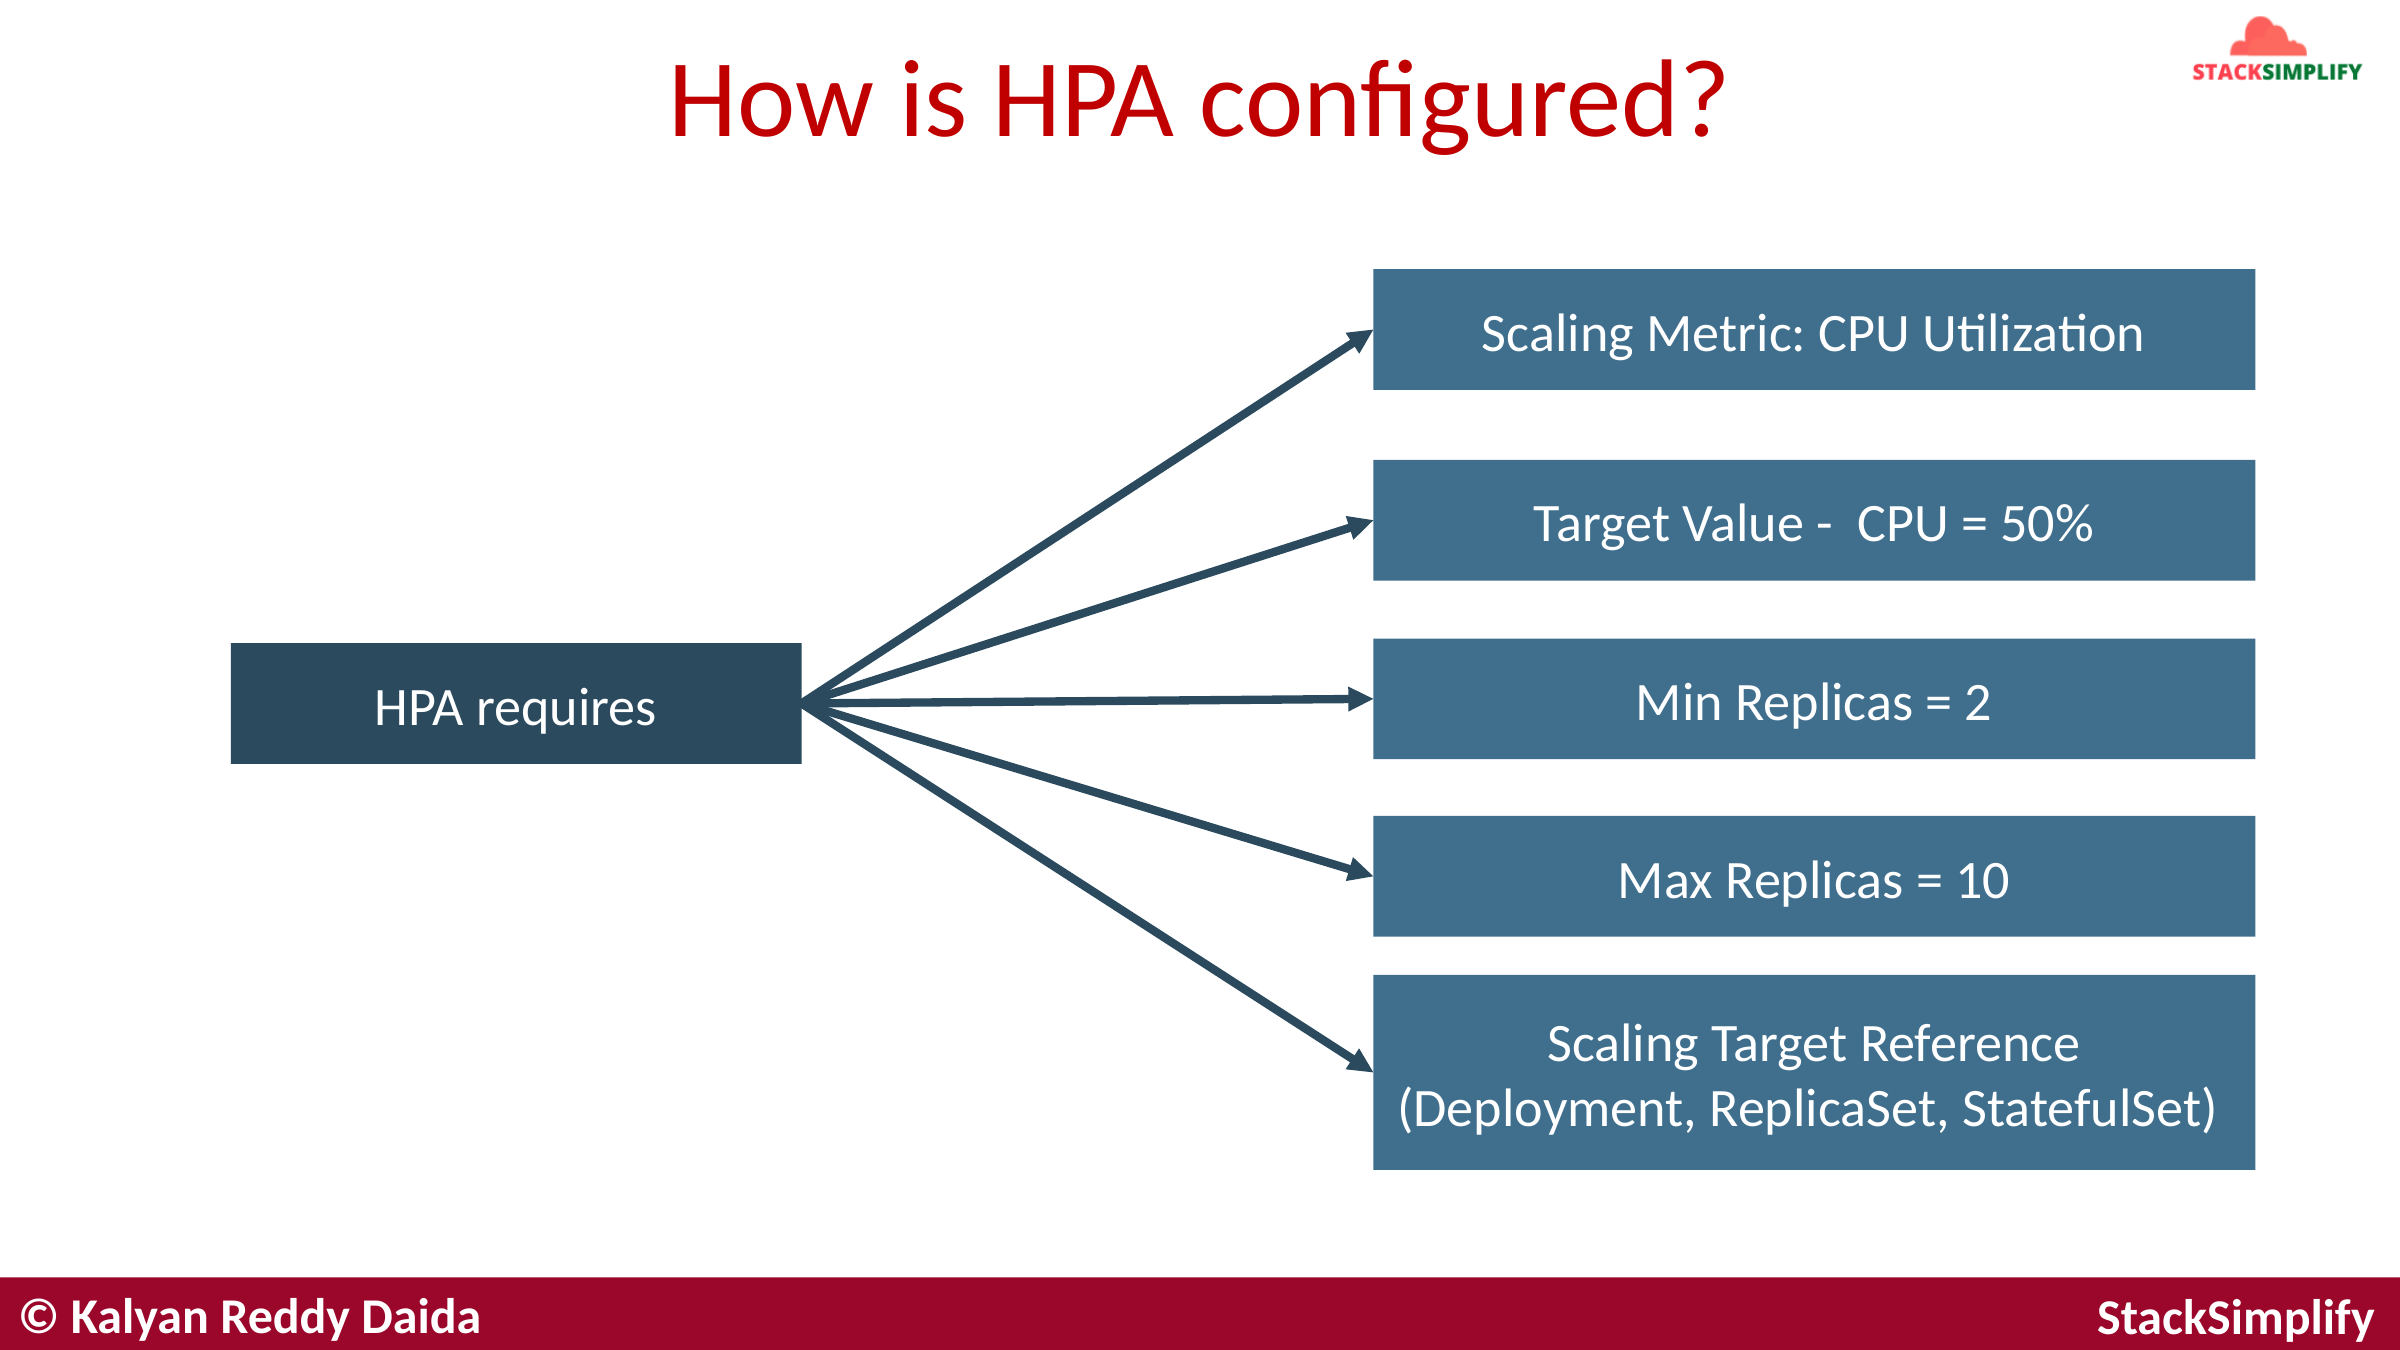

# How is HPA configured?
Scaling Metric: CPU Utilization
Target Value -  CPU = 50%
Min Replicas = 2
HPA requires
Max Replicas = 10
Scaling Target Reference
(Deployment, ReplicaSet, StatefulSet)
© Kalyan Reddy Daida